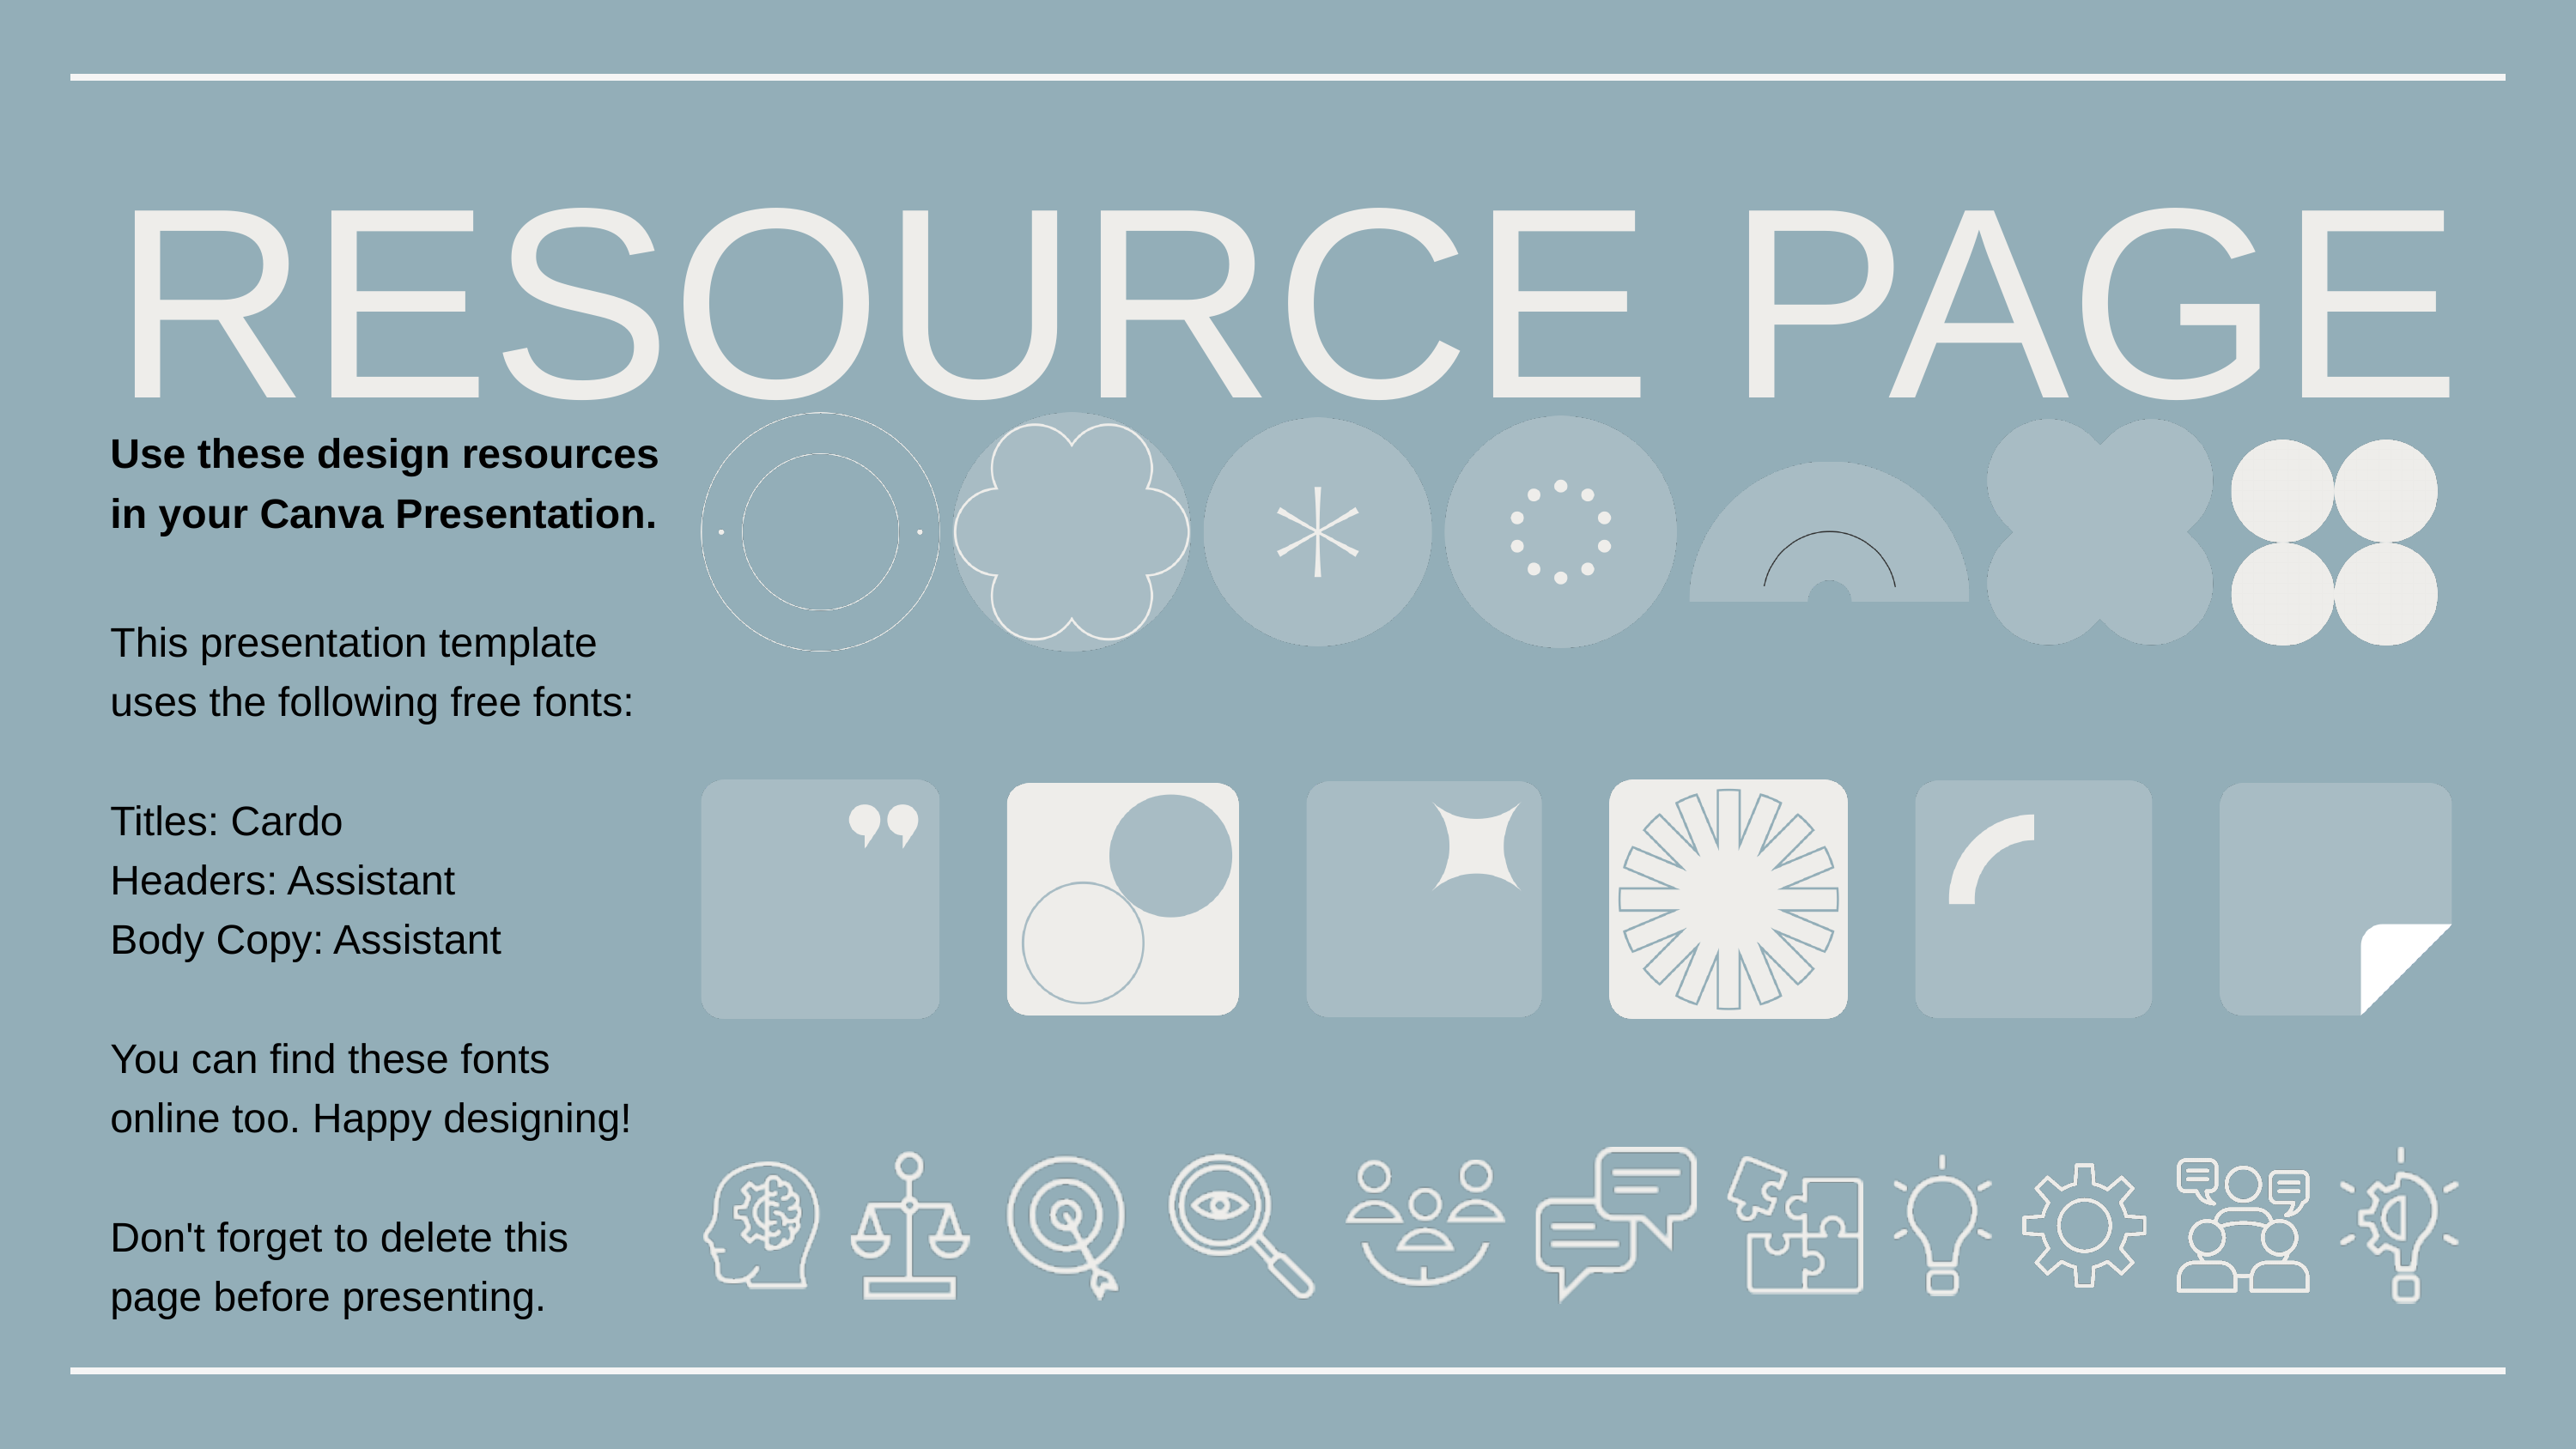

RESOURCE PAGE

Use these design resources
in your Canva Presentation.

This presentation template
uses the following free fonts:

Titles: Cardo
Headers: Assistant
Body Copy: Assistant

You can find these fonts
online too. Happy designing!

Don't forget to delete this
page before presenting.